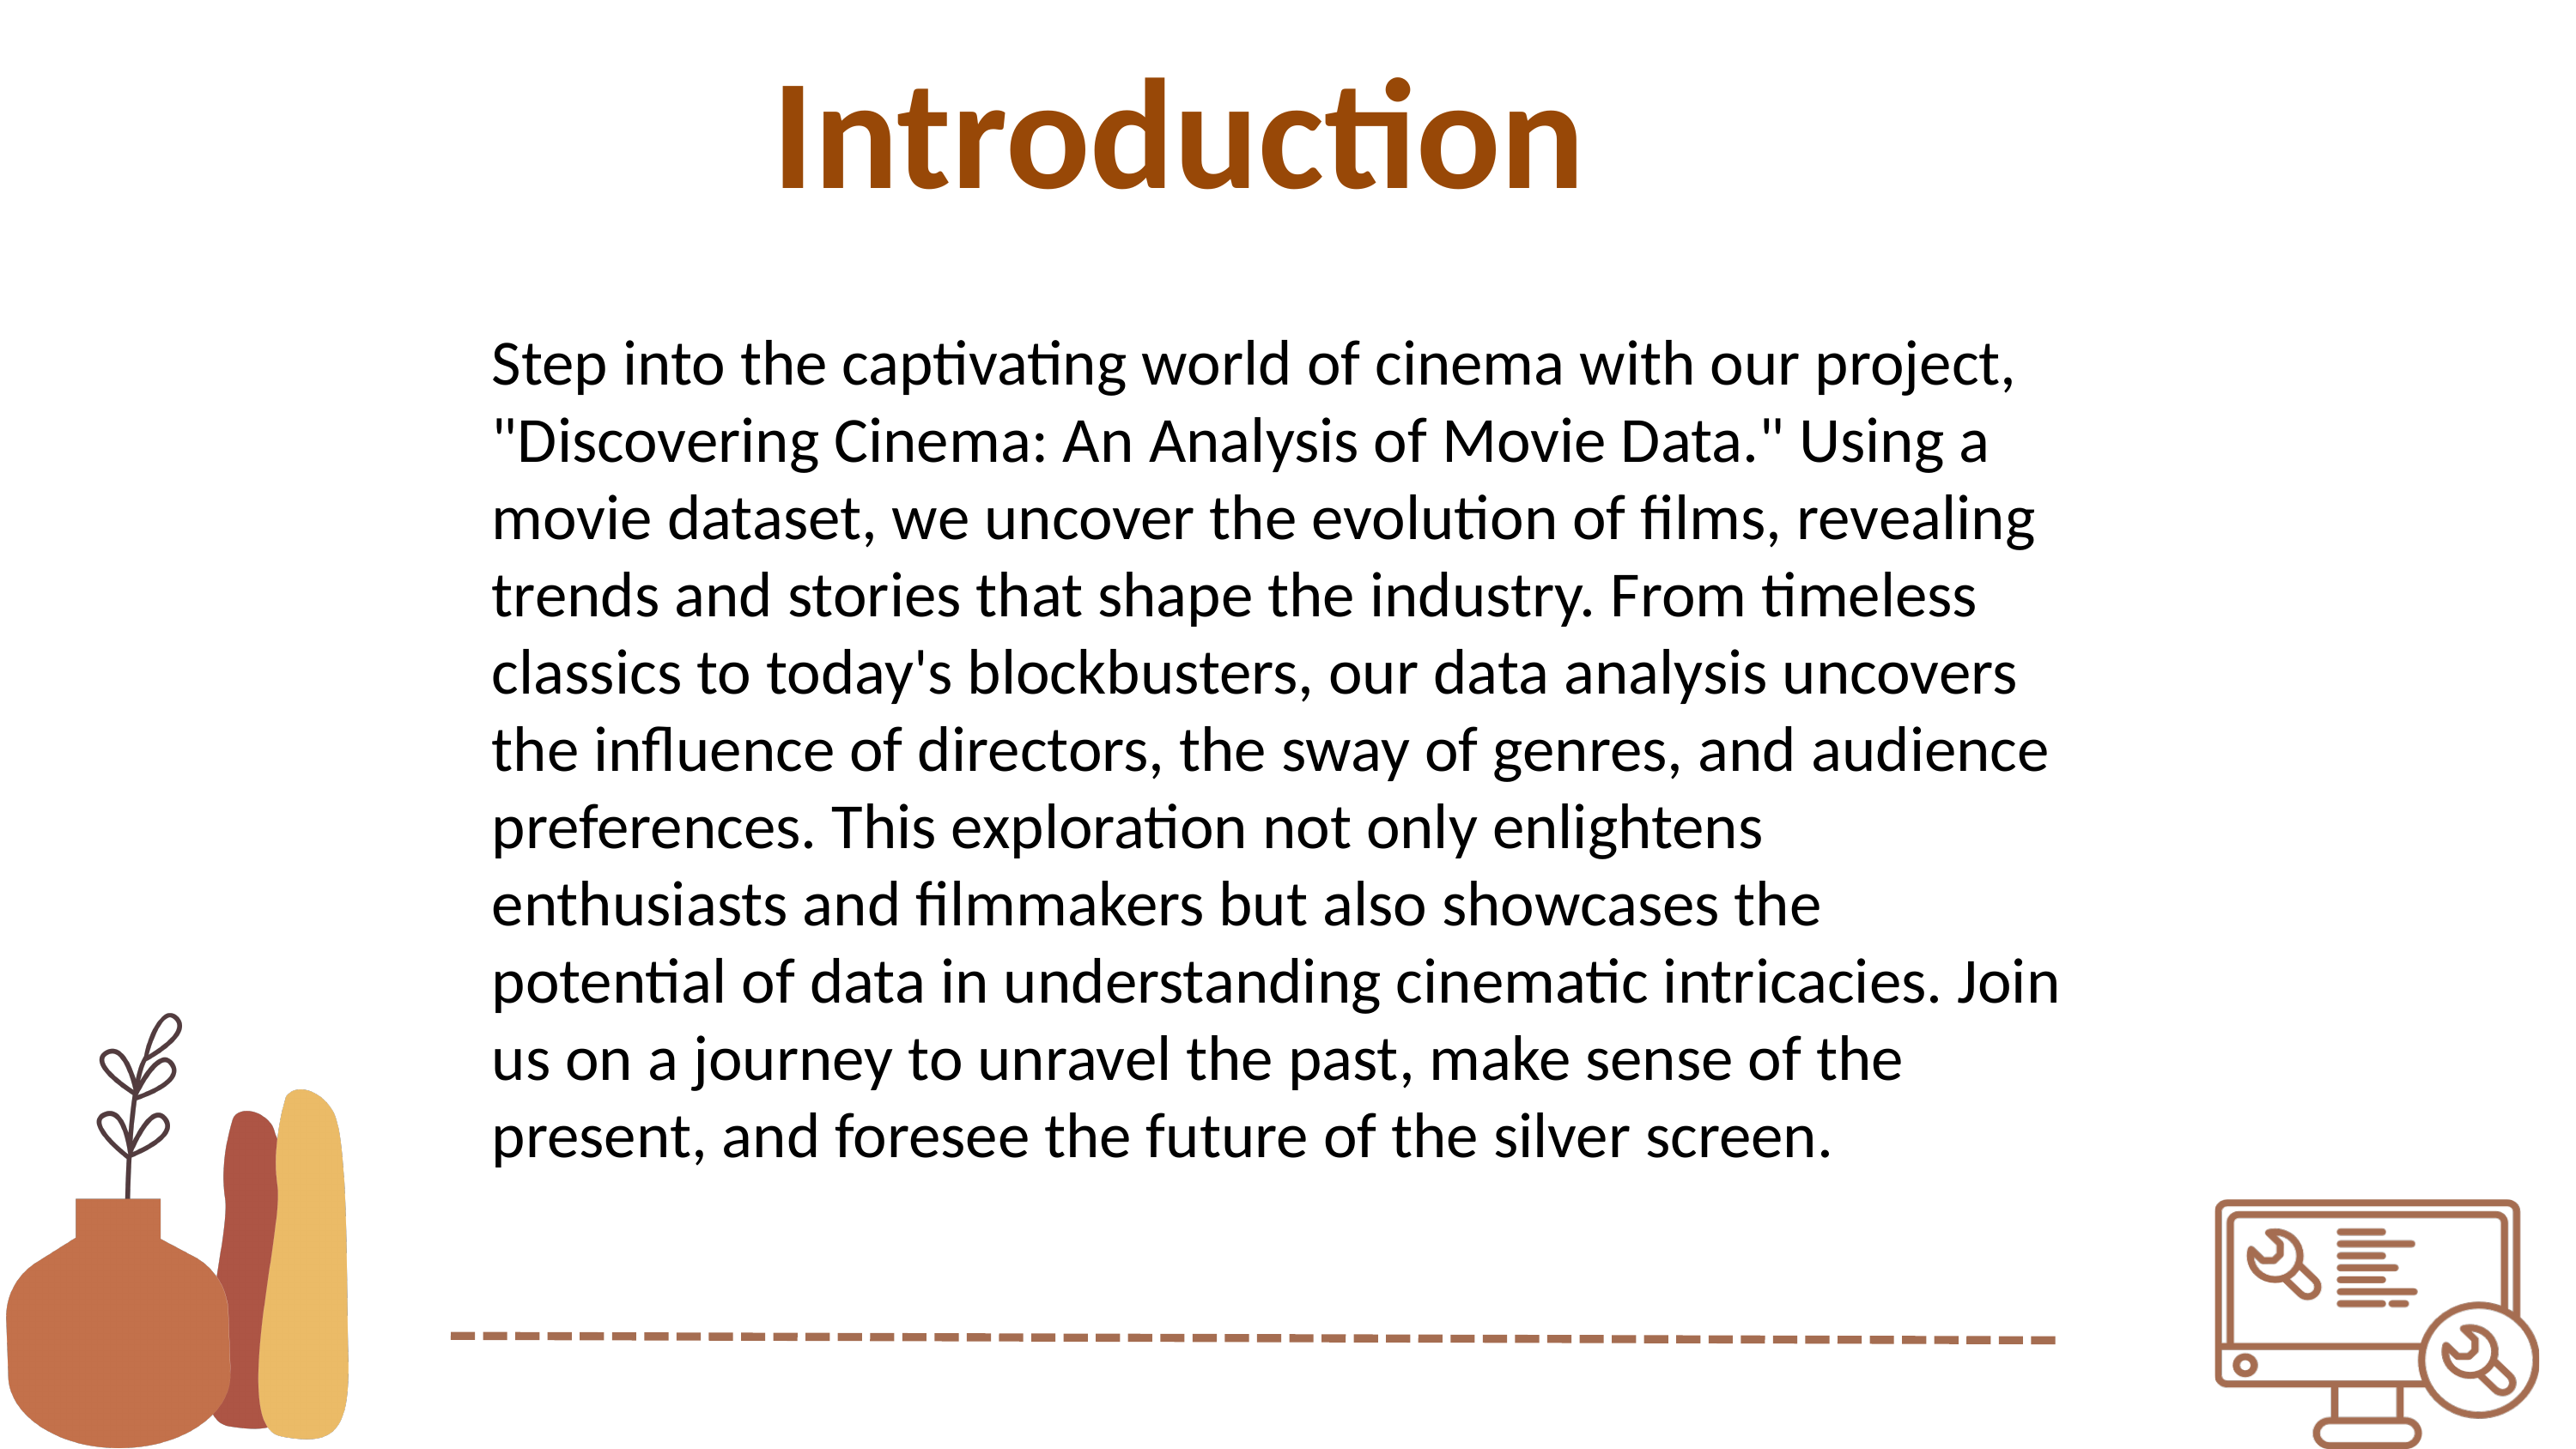

Introduction

Step into the captivating world of cinema with our project, "Discovering Cinema: An Analysis of Movie Data." Using a movie dataset, we uncover the evolution of films, revealing trends and stories that shape the industry. From timeless classics to today's blockbusters, our data analysis uncovers the influence of directors, the sway of genres, and audience preferences. This exploration not only enlightens enthusiasts and filmmakers but also showcases the potential of data in understanding cinematic intricacies. Join us on a journey to unravel the past, make sense of the present, and foresee the future of the silver screen.